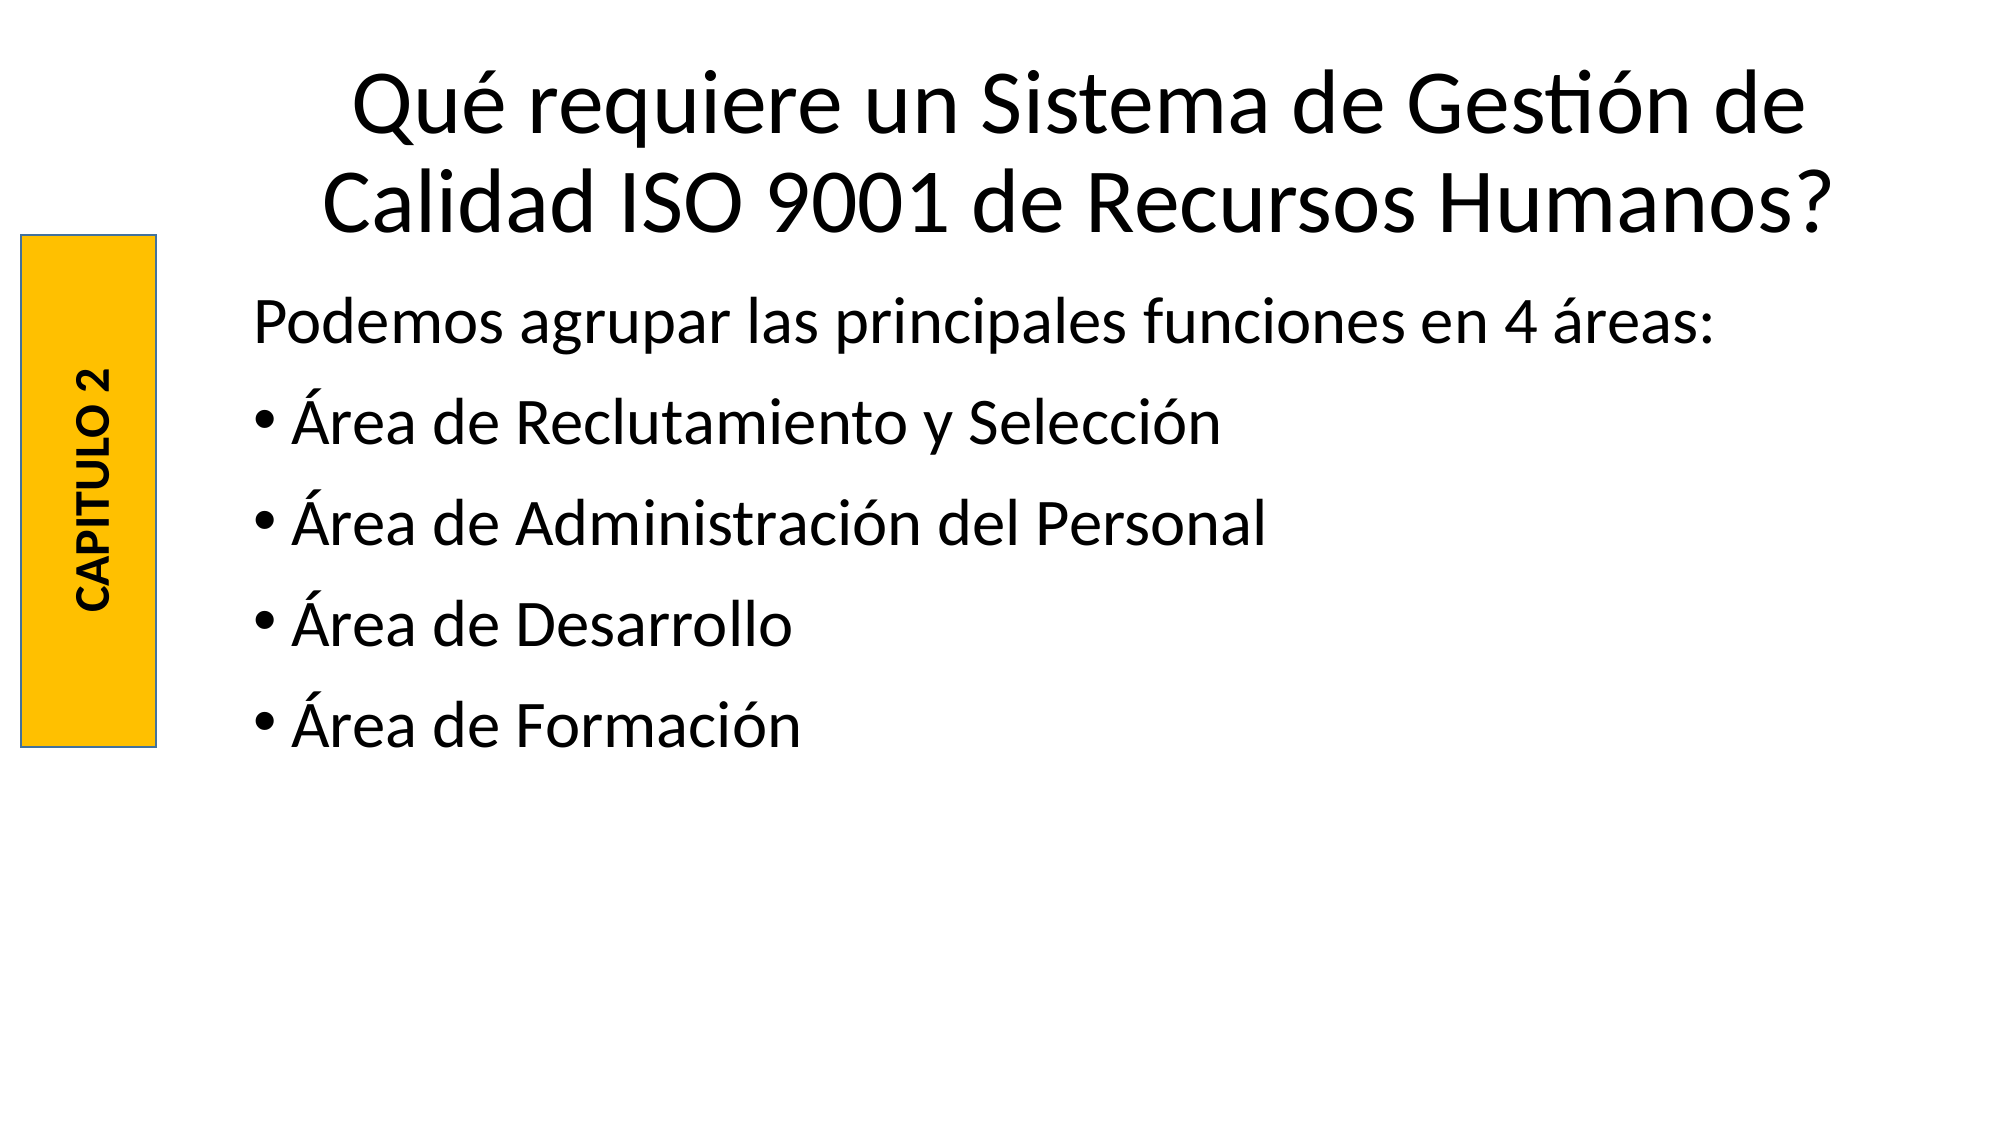

Qué requiere un Sistema de Gestión de Calidad ISO 9001 de Recursos Humanos?
Podemos agrupar las principales funciones en 4 áreas:
Área de Reclutamiento y Selección
Área de Administración del Personal
Área de Desarrollo
Área de Formación
CAPITULO 2